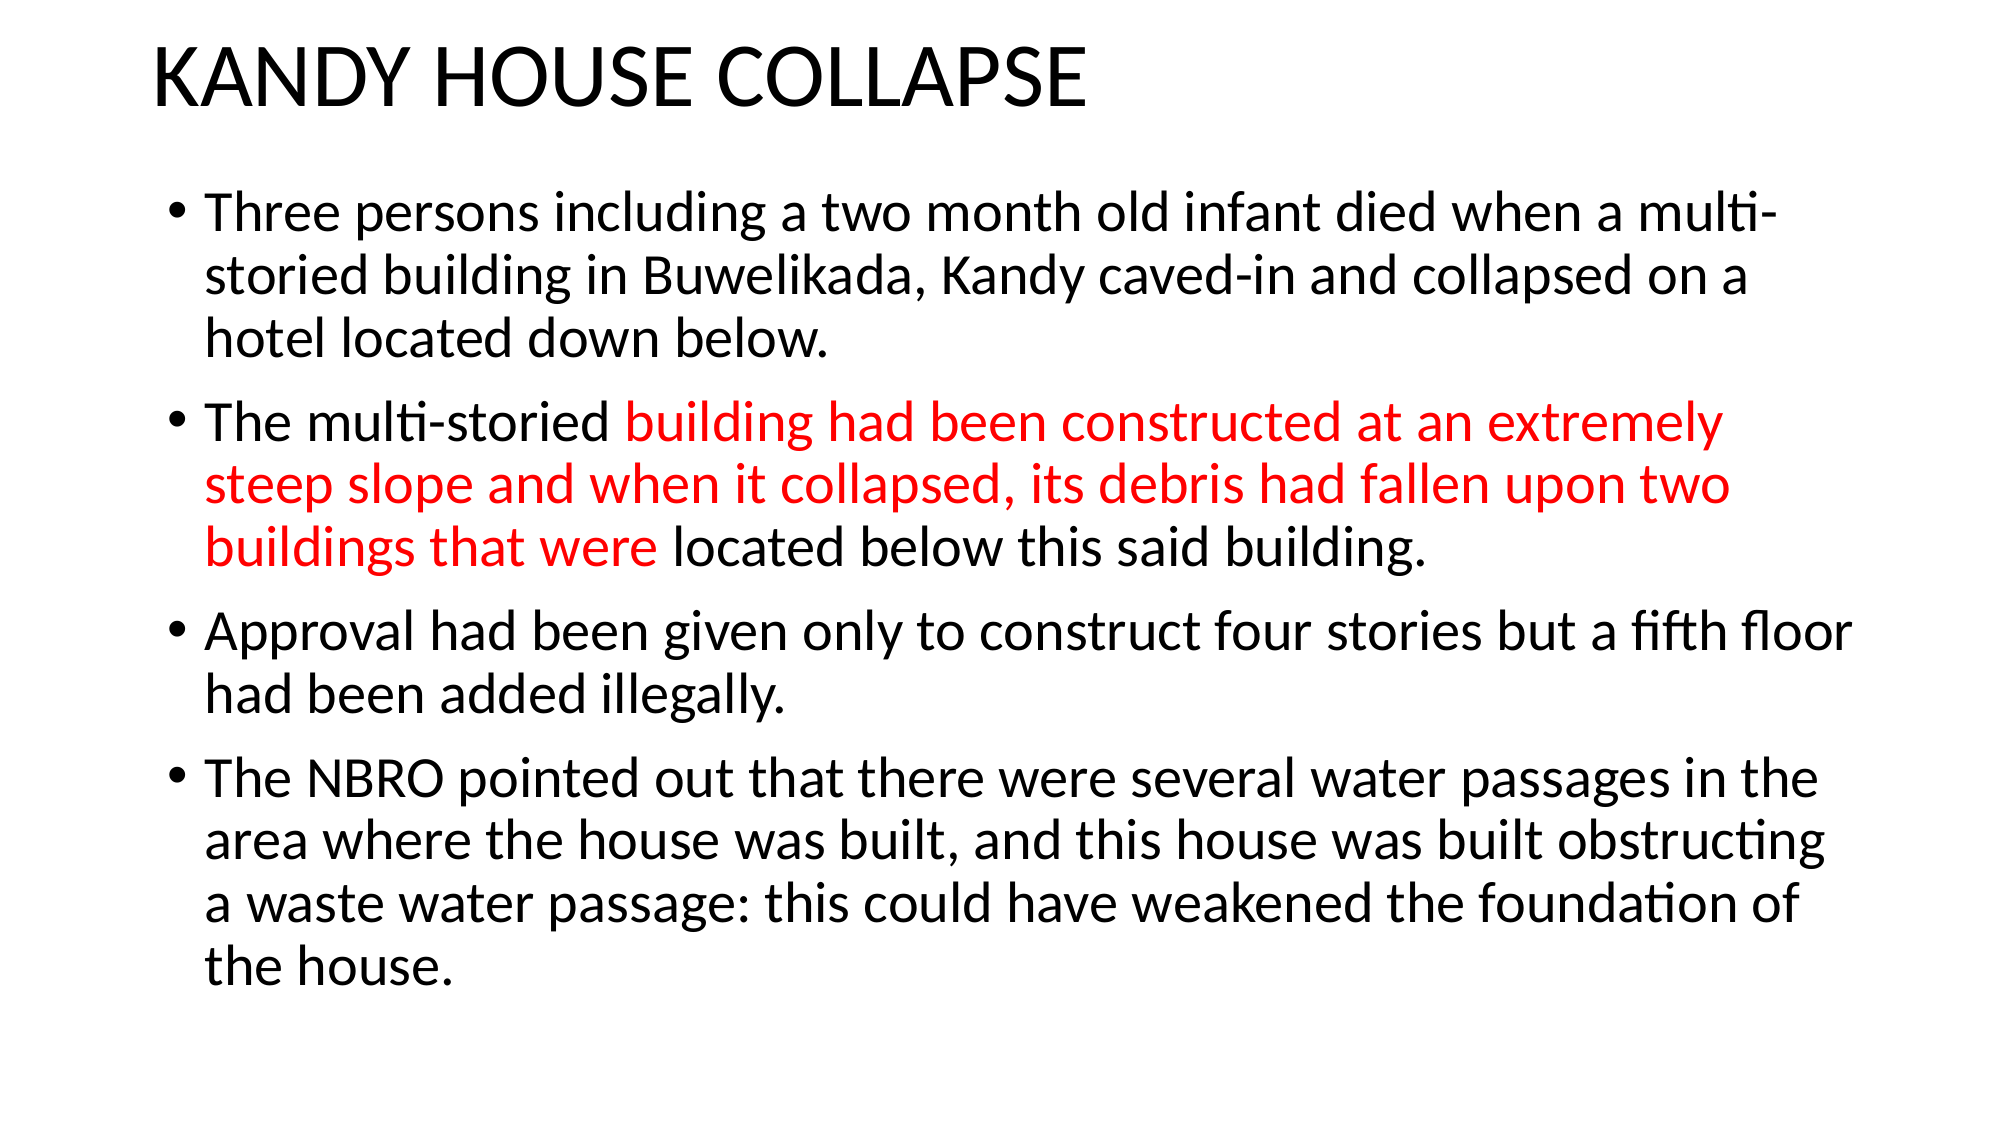

# KANDY HOUSE COLLAPSE
Three persons including a two month old infant died when a multi-storied building in Buwelikada, Kandy caved-in and collapsed on a hotel located down below.
The multi-storied building had been constructed at an extremely steep slope and when it collapsed, its debris had fallen upon two buildings that were located below this said building.
Approval had been given only to construct four stories but a fifth floor had been added illegally.
The NBRO pointed out that there were several water passages in the area where the house was built, and this house was built obstructing a waste water passage: this could have weakened the foundation of the house.